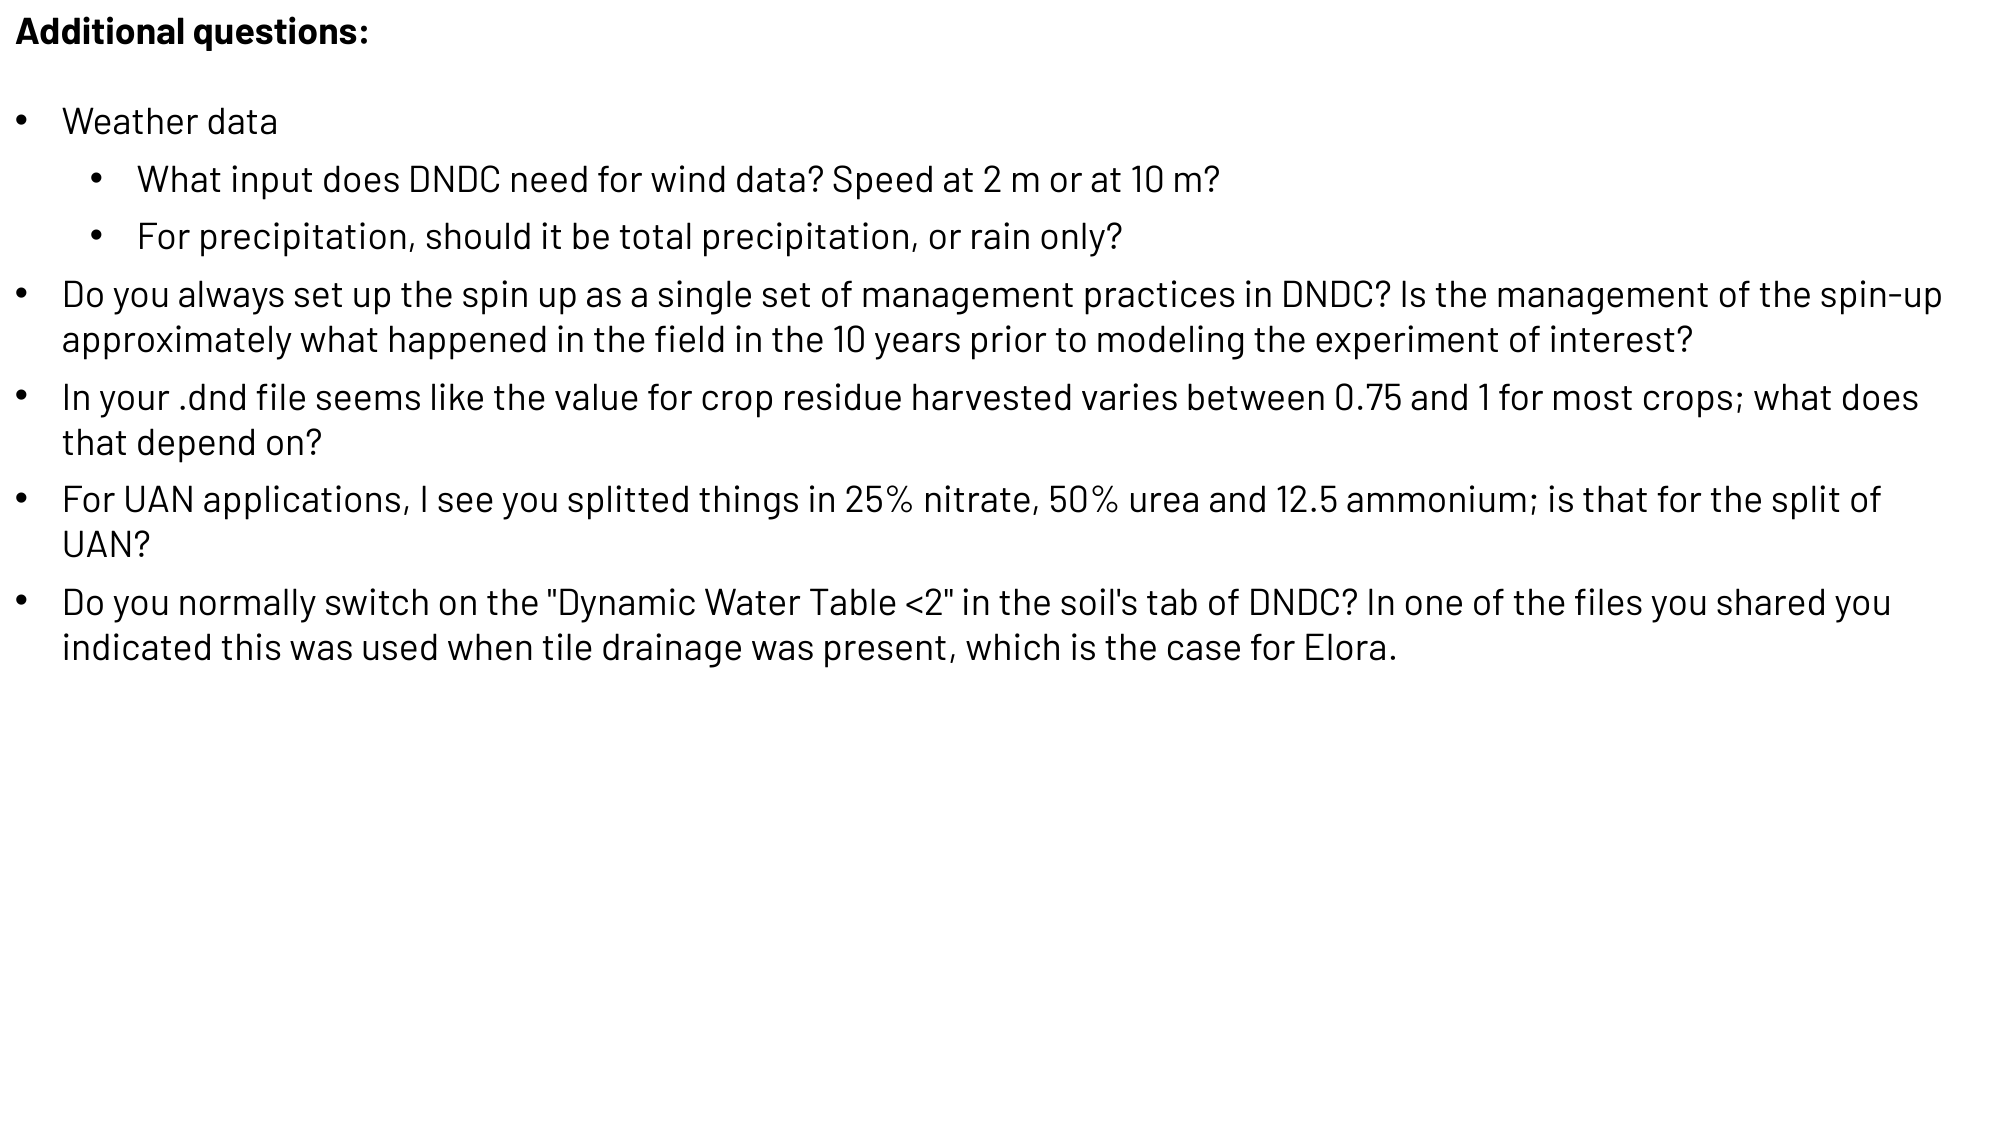

Additional questions:

Weather data
What input does DNDC need for wind data? Speed at 2 m or at 10 m?
For precipitation, should it be total precipitation, or rain only?
Do you always set up the spin up as a single set of management practices in DNDC? Is the management of the spin-up approximately what happened in the field in the 10 years prior to modeling the experiment of interest?
In your .dnd file seems like the value for crop residue harvested varies between 0.75 and 1 for most crops; what does that depend on?
For UAN applications, I see you splitted things in 25% nitrate, 50% urea and 12.5 ammonium; is that for the split of UAN?
Do you normally switch on the "Dynamic Water Table <2" in the soil's tab of DNDC? In one of the files you shared you indicated this was used when tile drainage was present, which is the case for Elora.